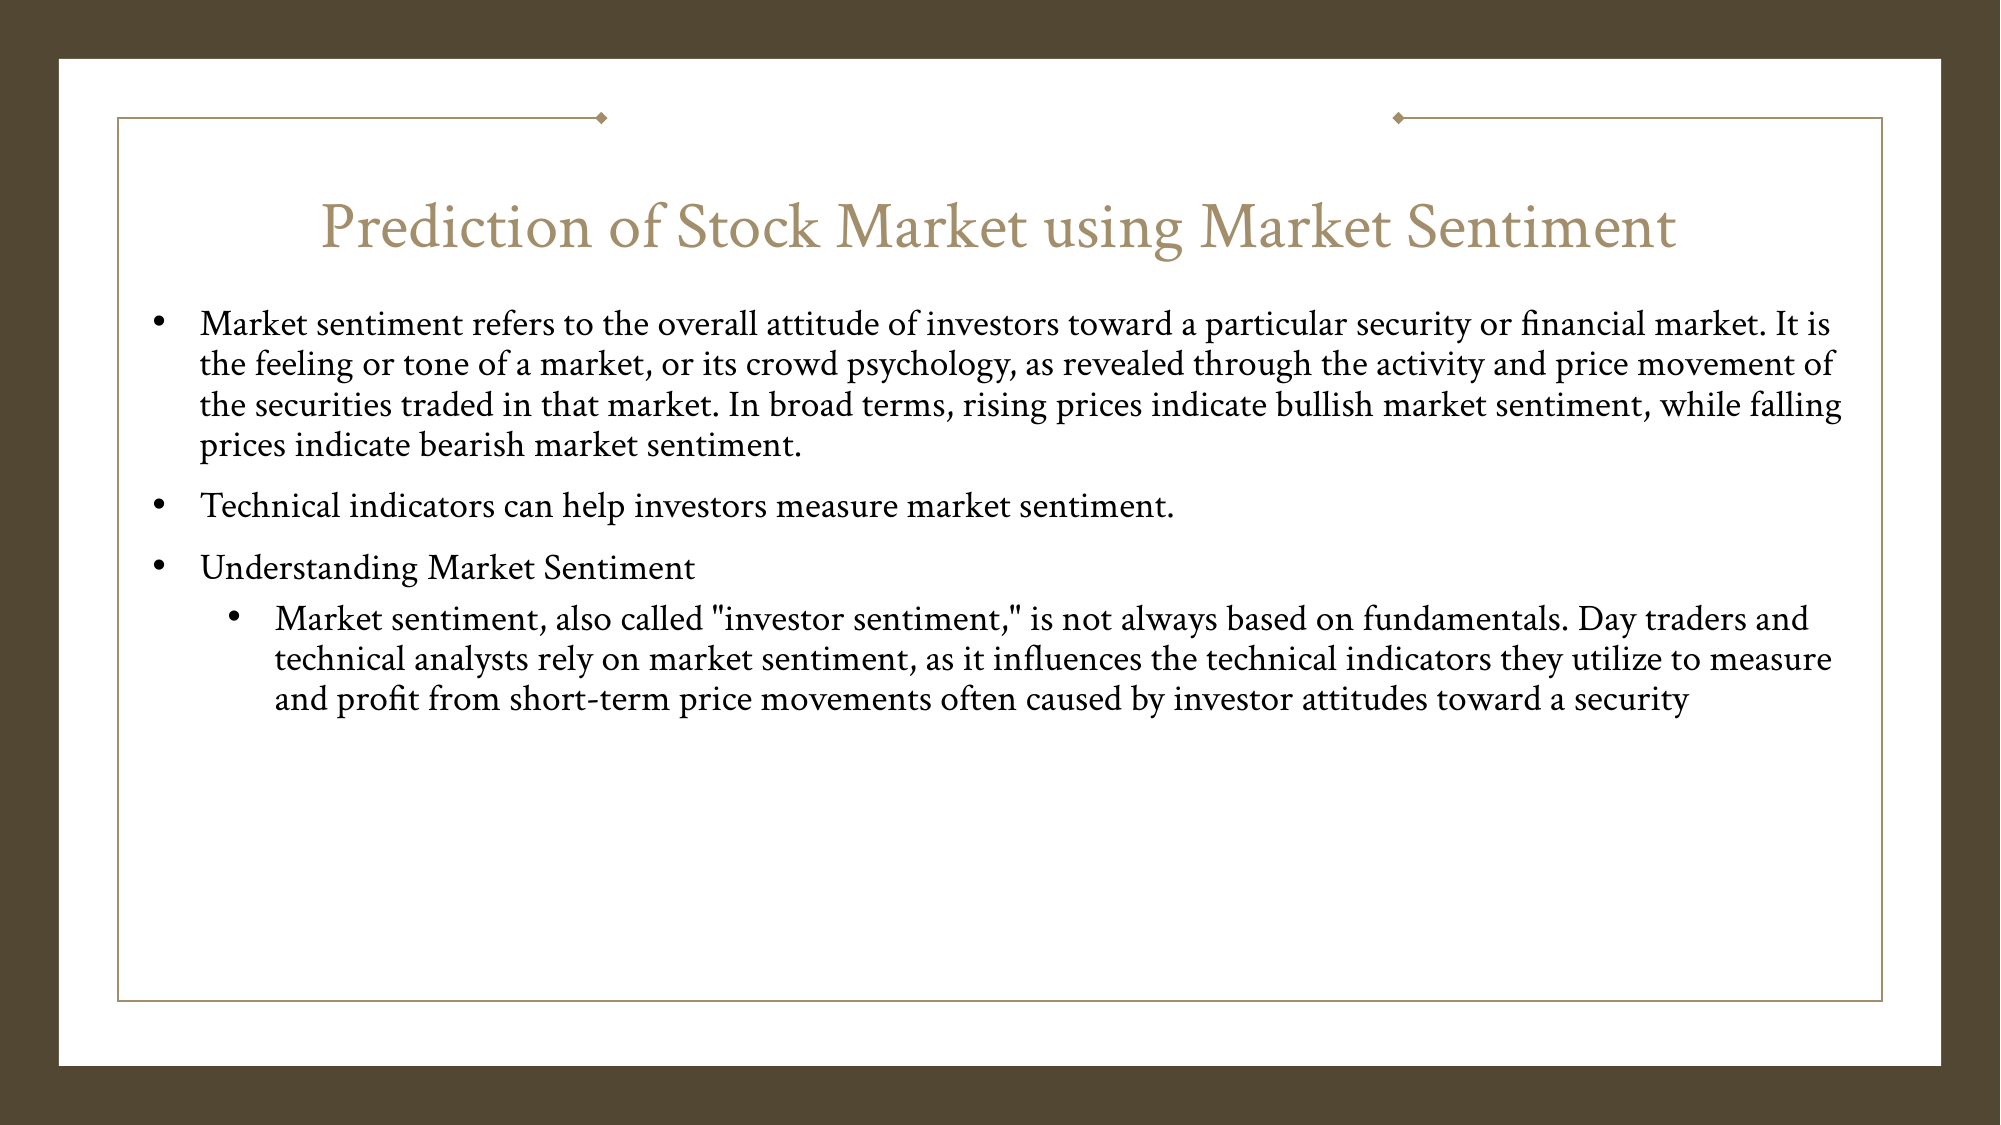

# Prediction of Stock Market using Market Sentiment
Market sentiment refers to the overall attitude of investors toward a particular security or financial market. It is the feeling or tone of a market, or its crowd psychology, as revealed through the activity and price movement of the securities traded in that market. In broad terms, rising prices indicate bullish market sentiment, while falling prices indicate bearish market sentiment.
Technical indicators can help investors measure market sentiment.
Understanding Market Sentiment
Market sentiment, also called "investor sentiment," is not always based on fundamentals. Day traders and technical analysts rely on market sentiment, as it influences the technical indicators they utilize to measure and profit from short-term price movements often caused by investor attitudes toward a security